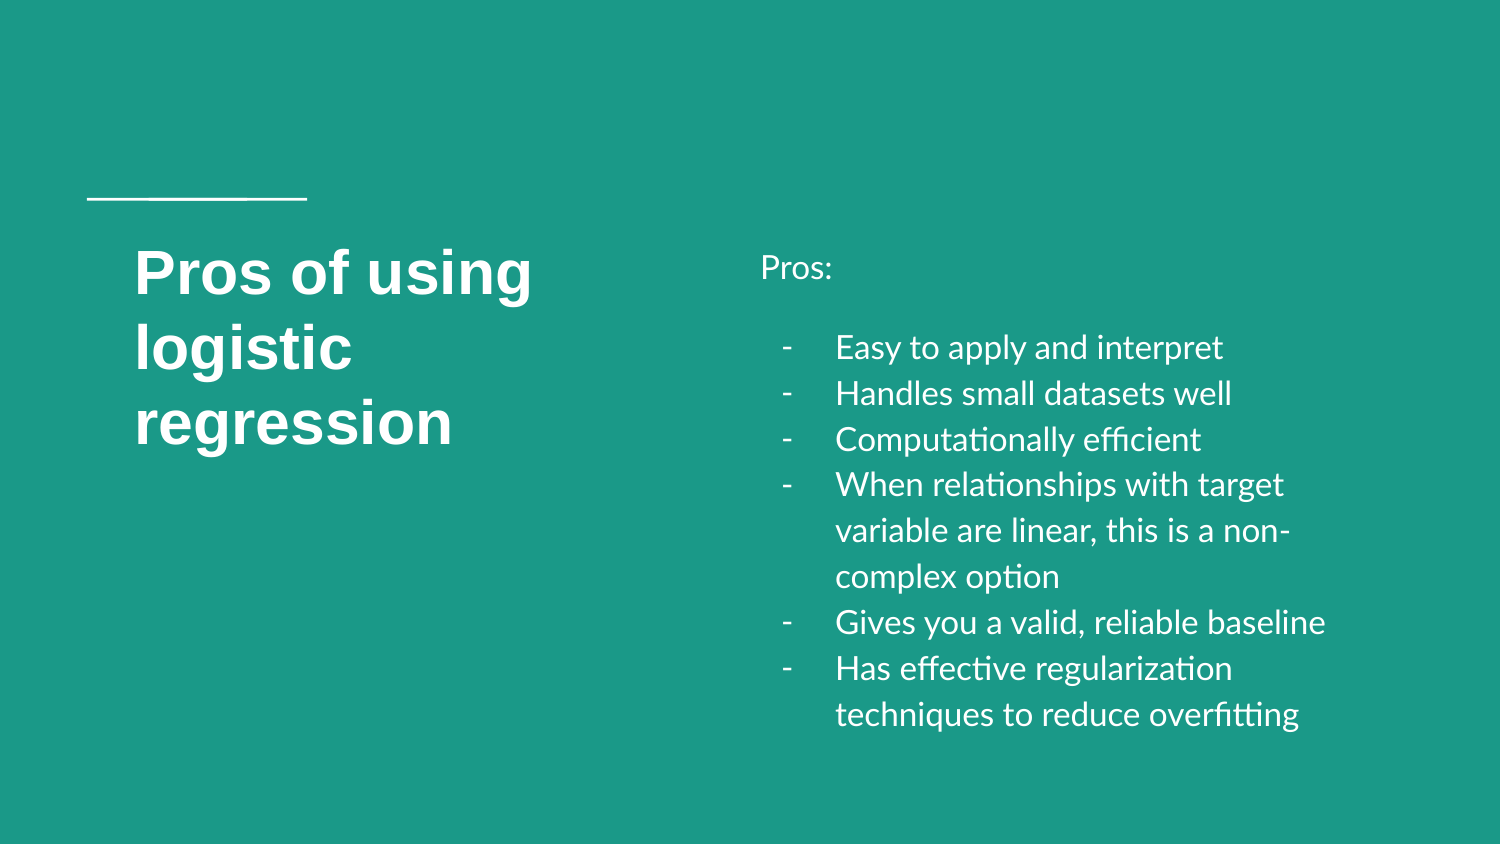

# Pros of using logistic regression
Pros:
Easy to apply and interpret
Handles small datasets well
Computationally efficient
When relationships with target variable are linear, this is a non-complex option
Gives you a valid, reliable baseline
Has effective regularization techniques to reduce overfitting